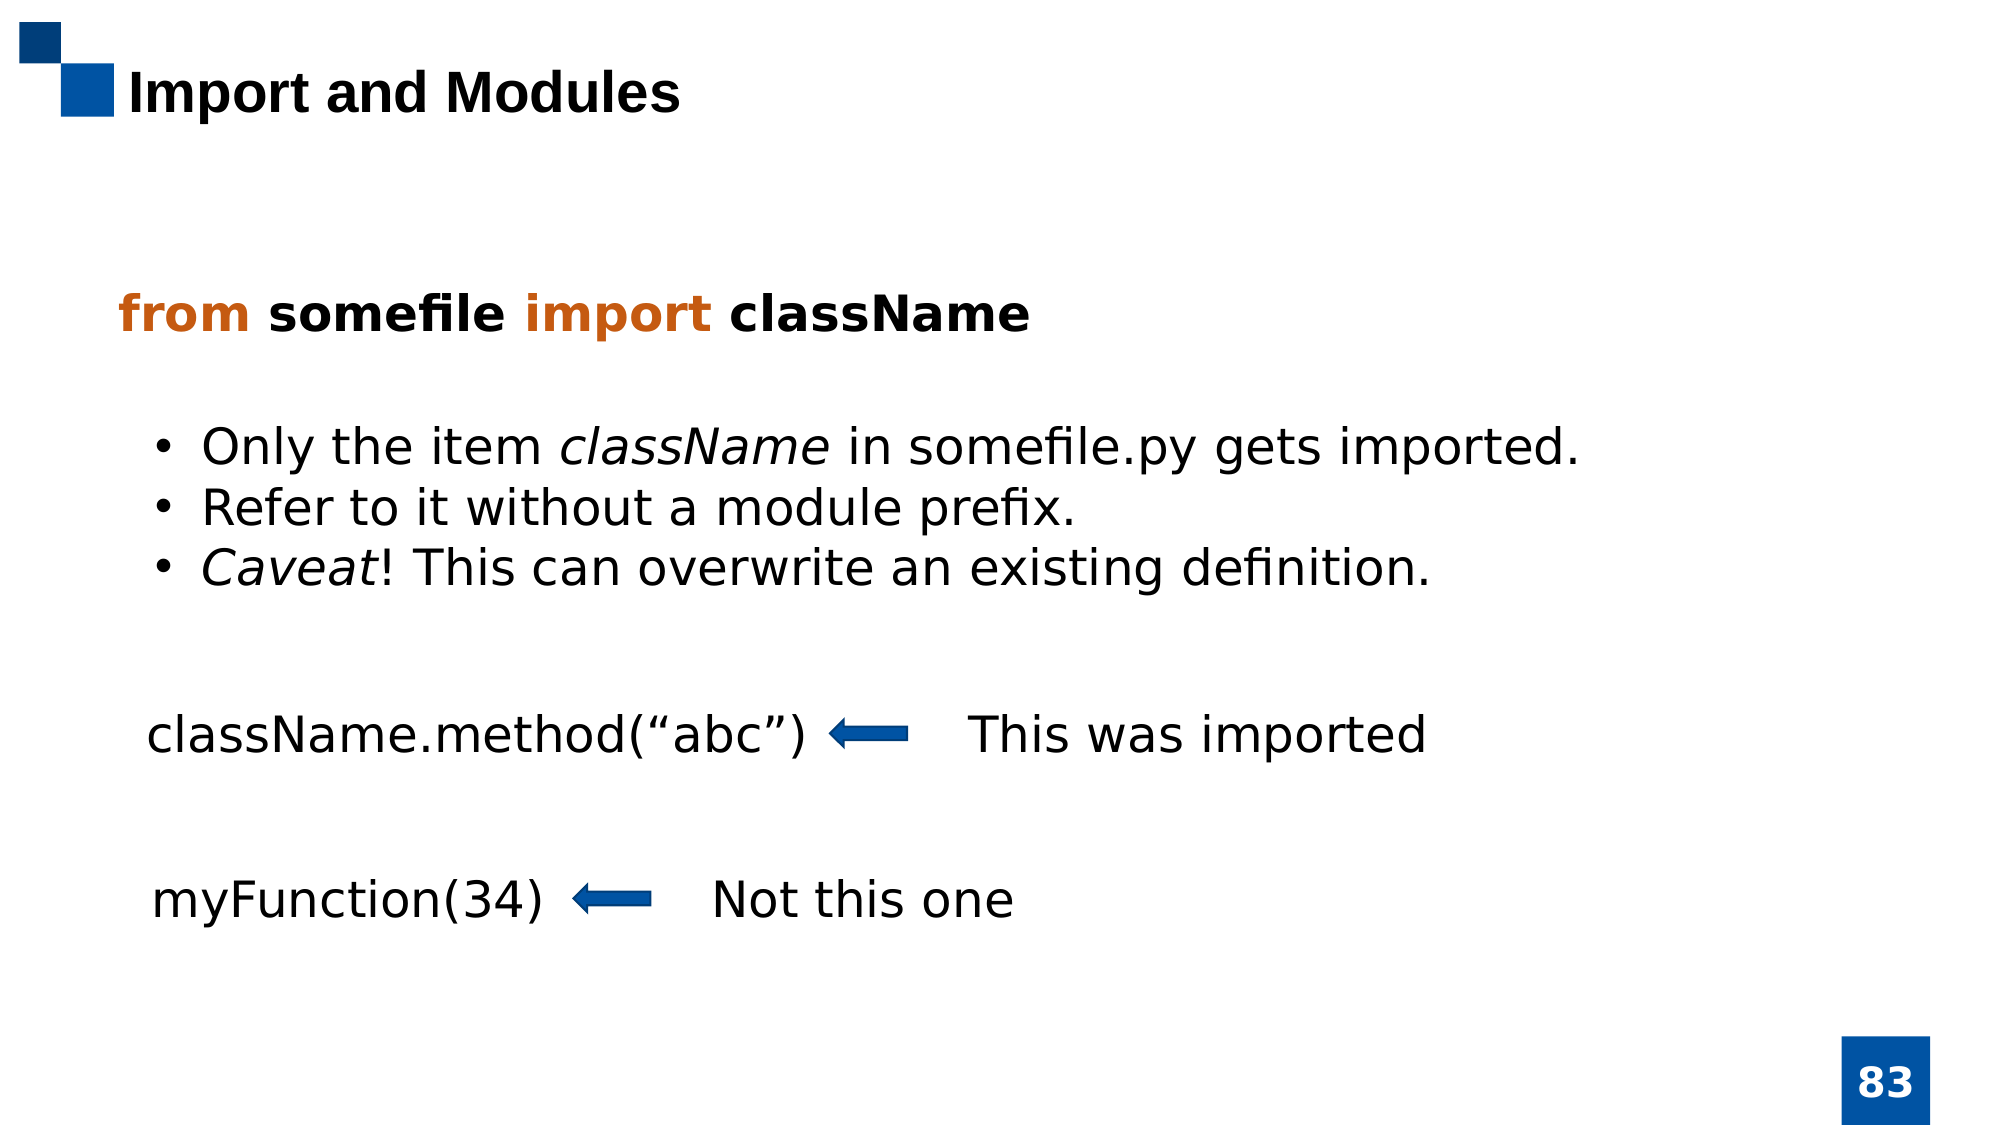

Import and Modules
from somefile import className
Only the item className in somefile.py gets imported.
Refer to it without a module prefix.
Caveat! This can overwrite an existing definition.
className.method(“abc”)
This was imported

myFunction(34)
Not this one

83